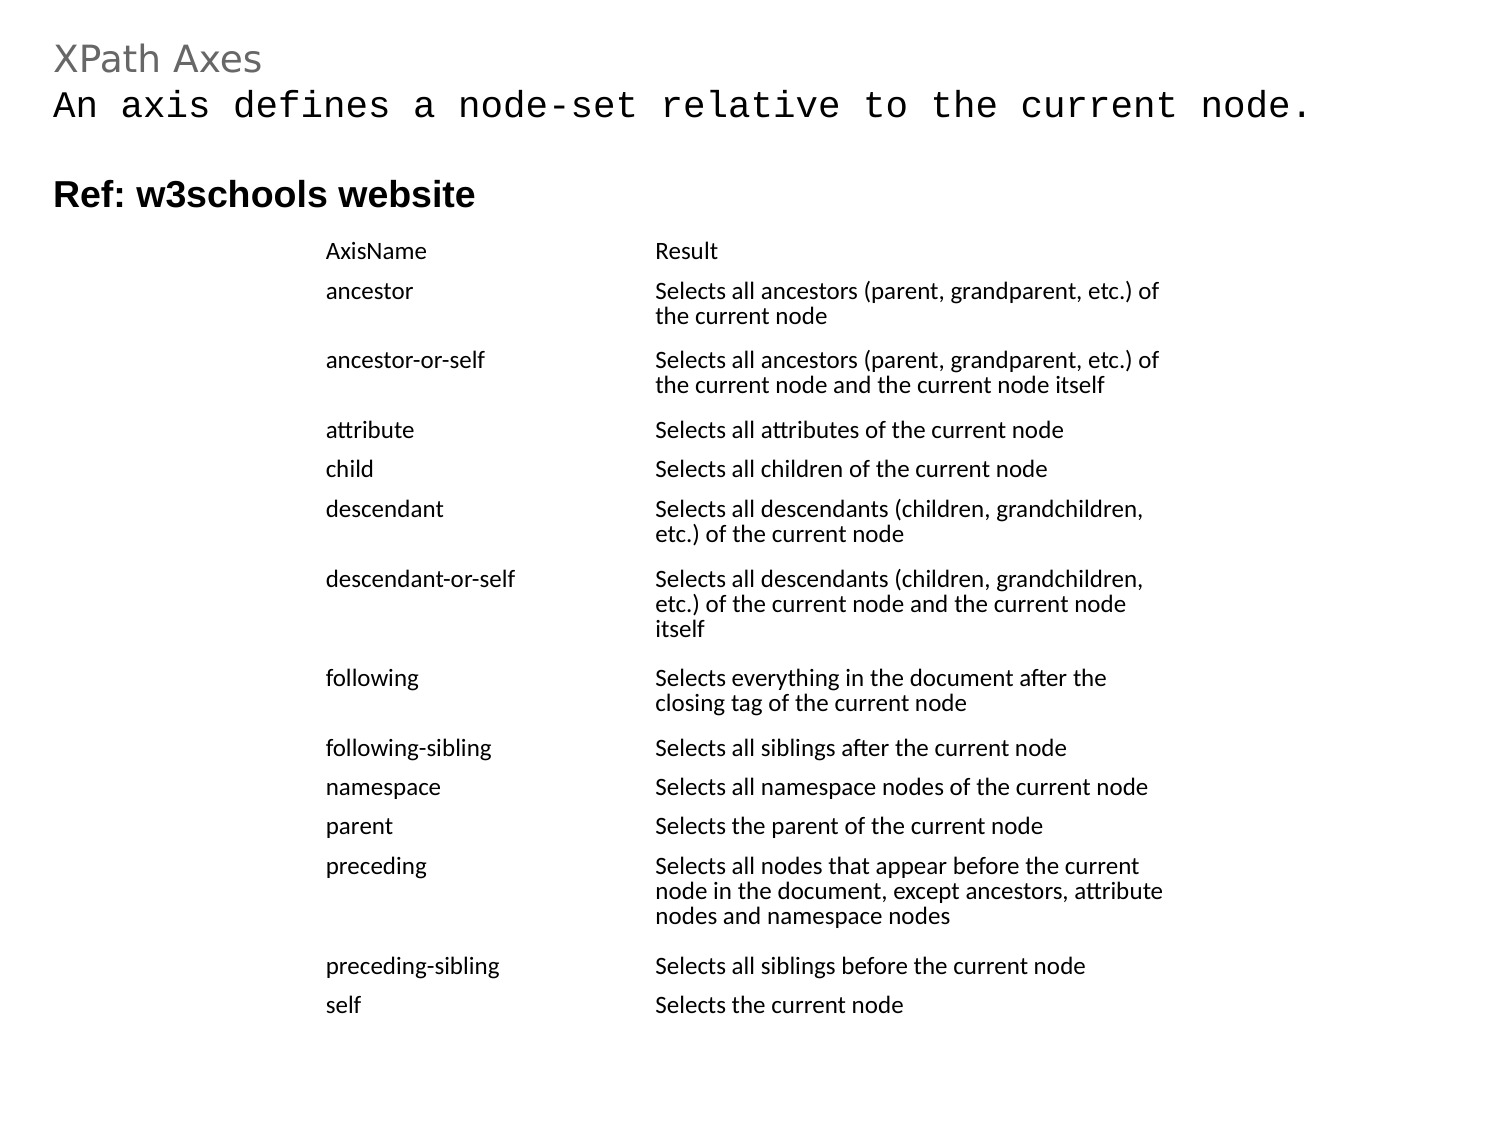

XPath Axes
An axis defines a node-set relative to the current node.

Ref: w3schools website
| AxisName | Result |
| --- | --- |
| ancestor | Selects all ancestors (parent, grandparent, etc.) of the current node |
| ancestor-or-self | Selects all ancestors (parent, grandparent, etc.) of the current node and the current node itself |
| attribute | Selects all attributes of the current node |
| child | Selects all children of the current node |
| descendant | Selects all descendants (children, grandchildren, etc.) of the current node |
| descendant-or-self | Selects all descendants (children, grandchildren, etc.) of the current node and the current node itself |
| following | Selects everything in the document after the closing tag of the current node |
| following-sibling | Selects all siblings after the current node |
| namespace | Selects all namespace nodes of the current node |
| parent | Selects the parent of the current node |
| preceding | Selects all nodes that appear before the current node in the document, except ancestors, attribute nodes and namespace nodes |
| preceding-sibling | Selects all siblings before the current node |
| self | Selects the current node |